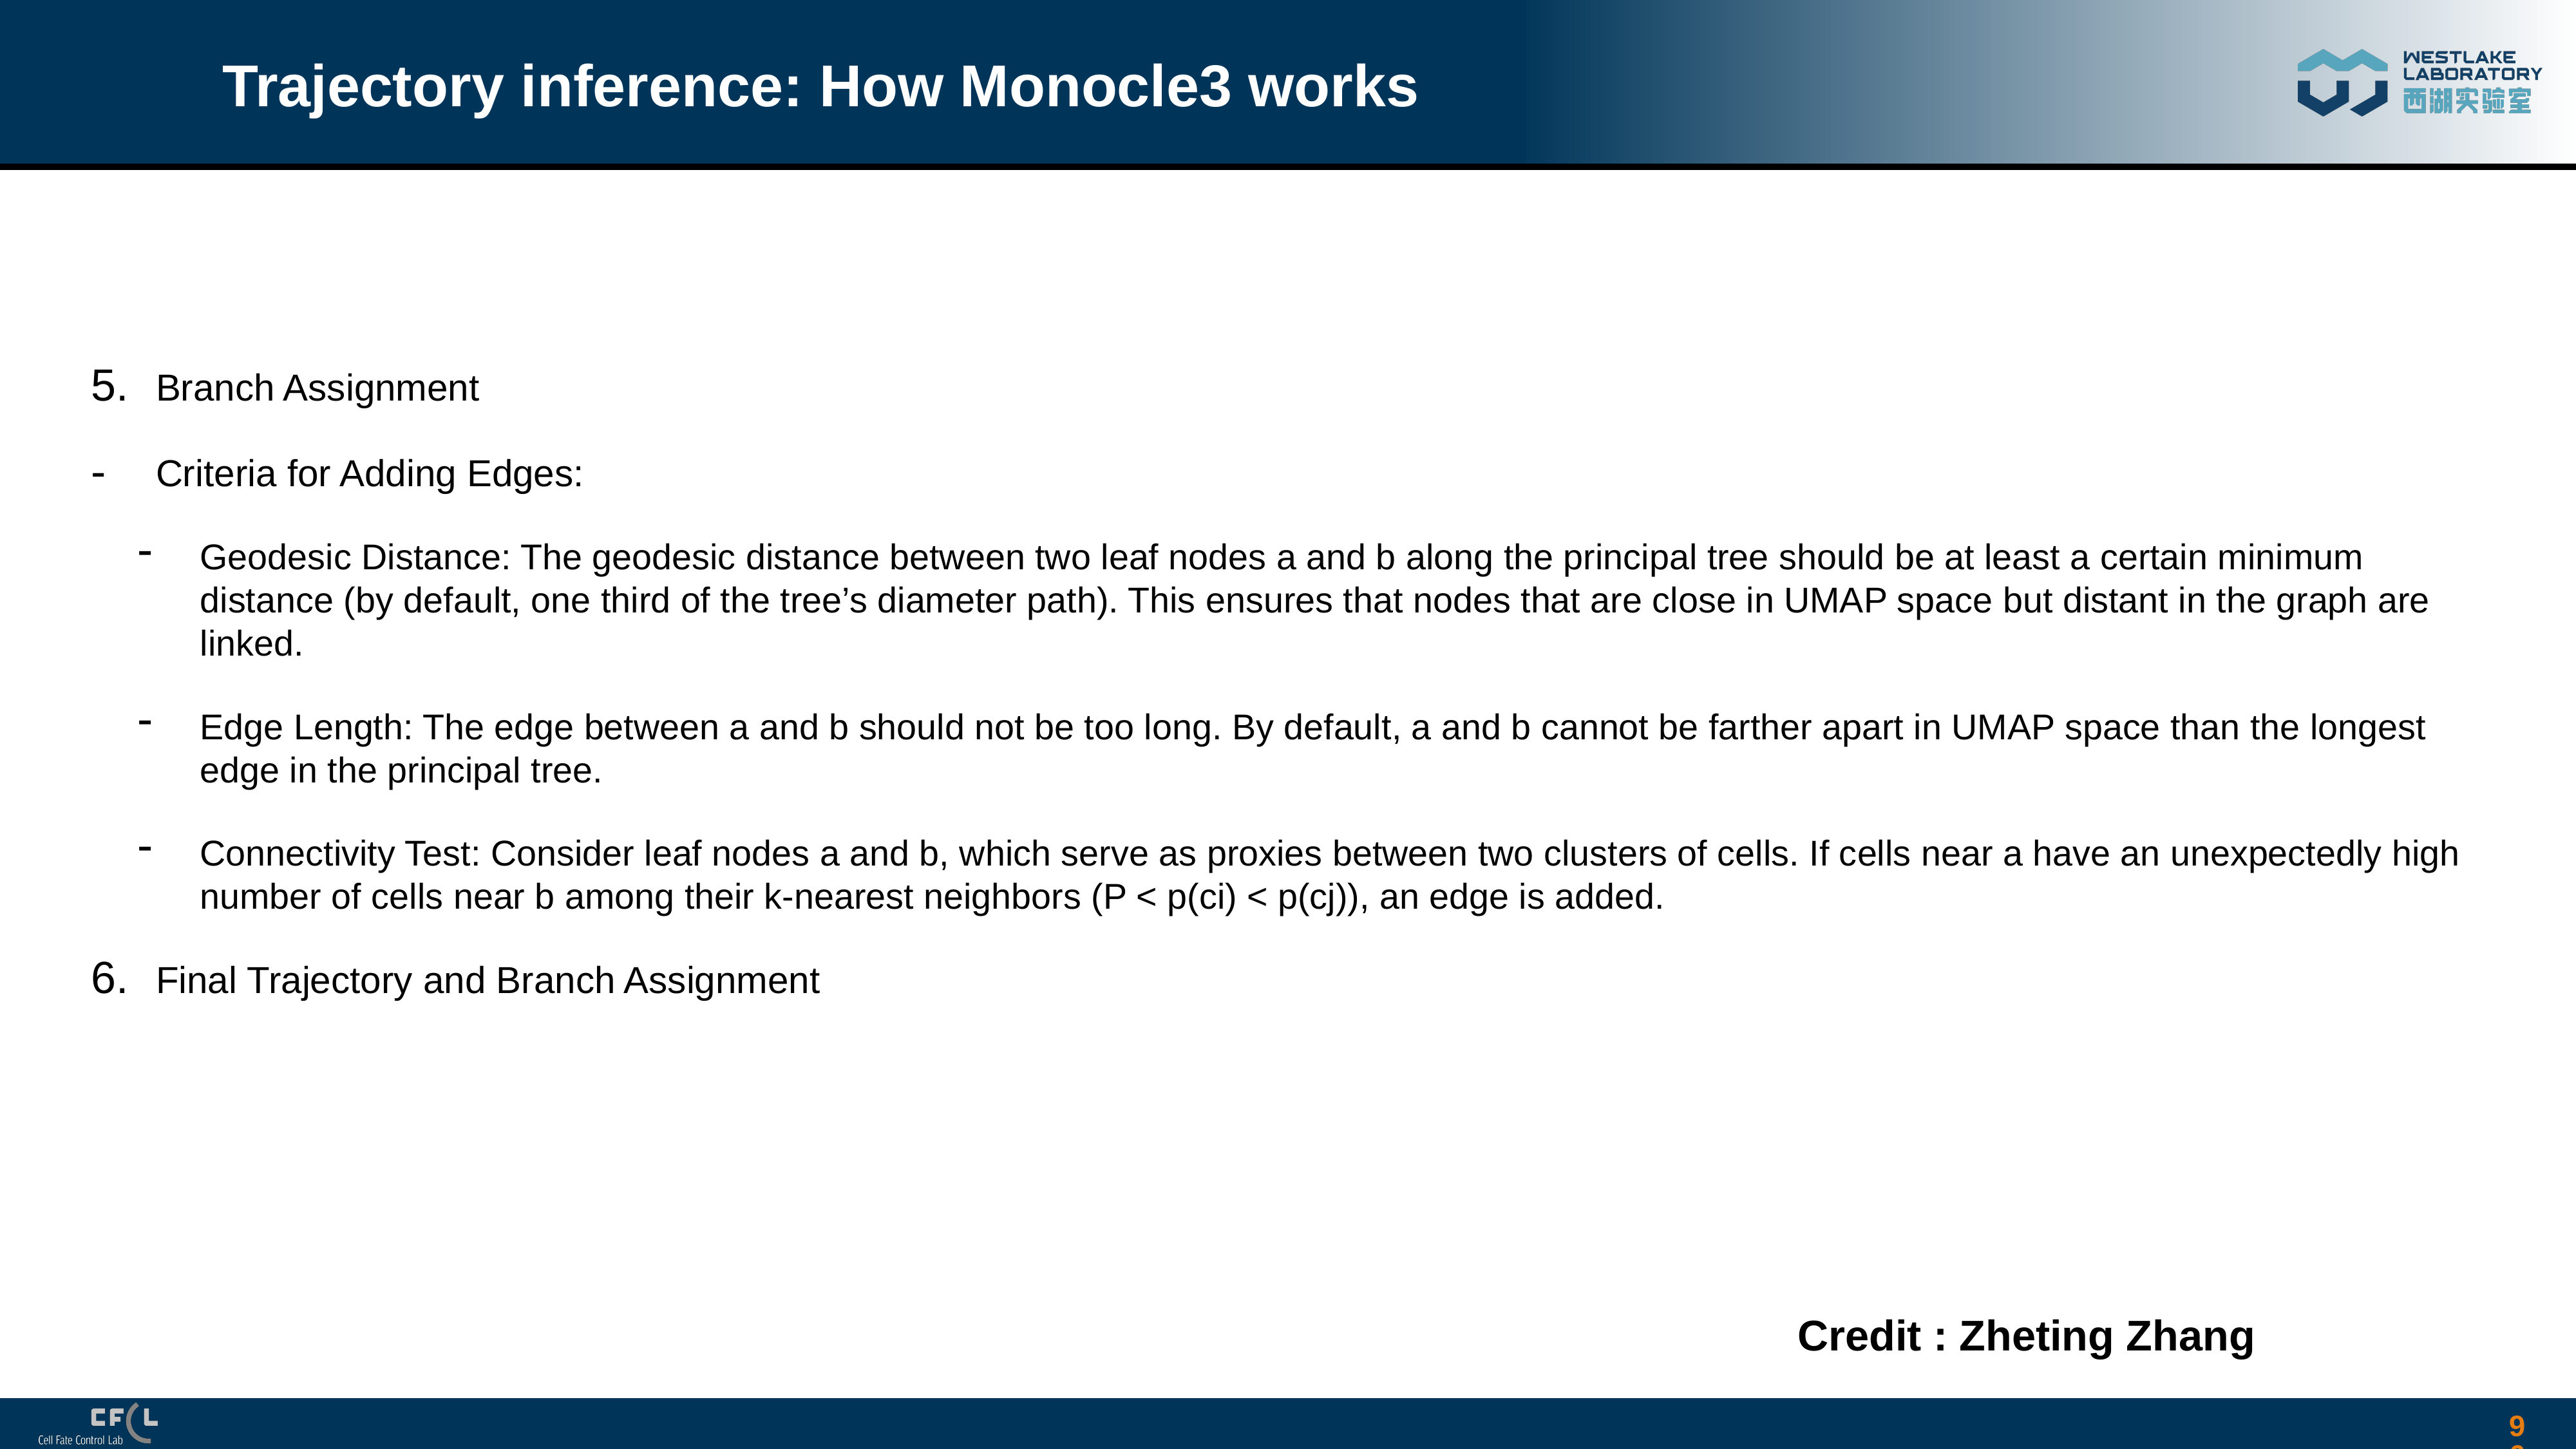

# Trajectory inference: How Monocle3 works
Branch Assignment
Criteria for Adding Edges:
Geodesic Distance: The geodesic distance between two leaf nodes a and b along the principal tree should be at least a certain minimum distance (by default, one third of the tree’s diameter path). This ensures that nodes that are close in UMAP space but distant in the graph are linked.
Edge Length: The edge between a and b should not be too long. By default, a and b cannot be farther apart in UMAP space than the longest edge in the principal tree.
Connectivity Test: Consider leaf nodes a and b, which serve as proxies between two clusters of cells. If cells near a have an unexpectedly high number of cells near b among their k-nearest neighbors (P < p(ci) < p(cj)), an edge is added.
Final Trajectory and Branch Assignment
Credit : Zheting Zhang
96